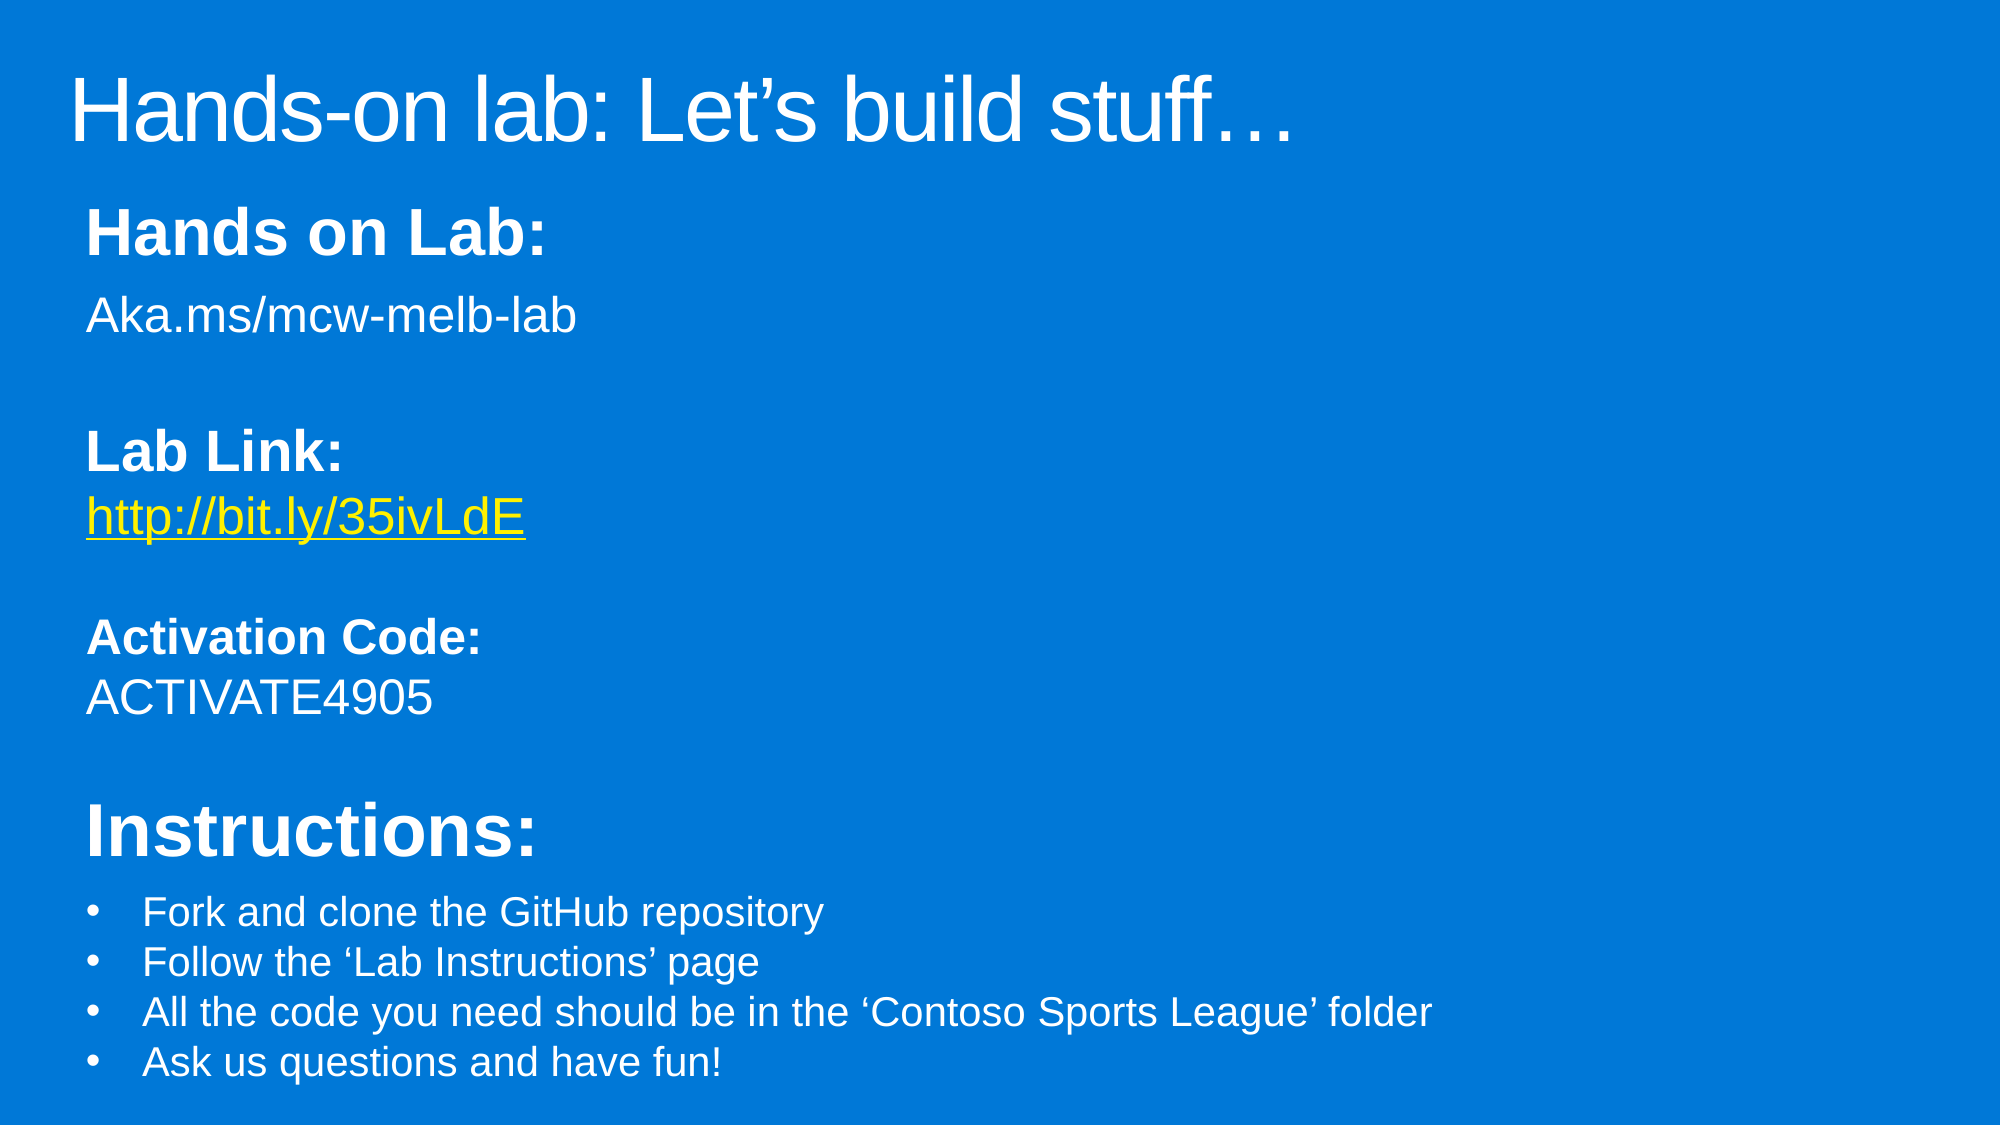

# Hands-on lab: Let’s build stuff…
Hands on Lab:
Aka.ms/mcw-melb-lab

Lab Link:
http://bit.ly/35ivLdE

Activation Code:
ACTIVATE4905

Instructions:
Fork and clone the GitHub repository
Follow the ‘Lab Instructions’ page
All the code you need should be in the ‘Contoso Sports League’ folder
Ask us questions and have fun!